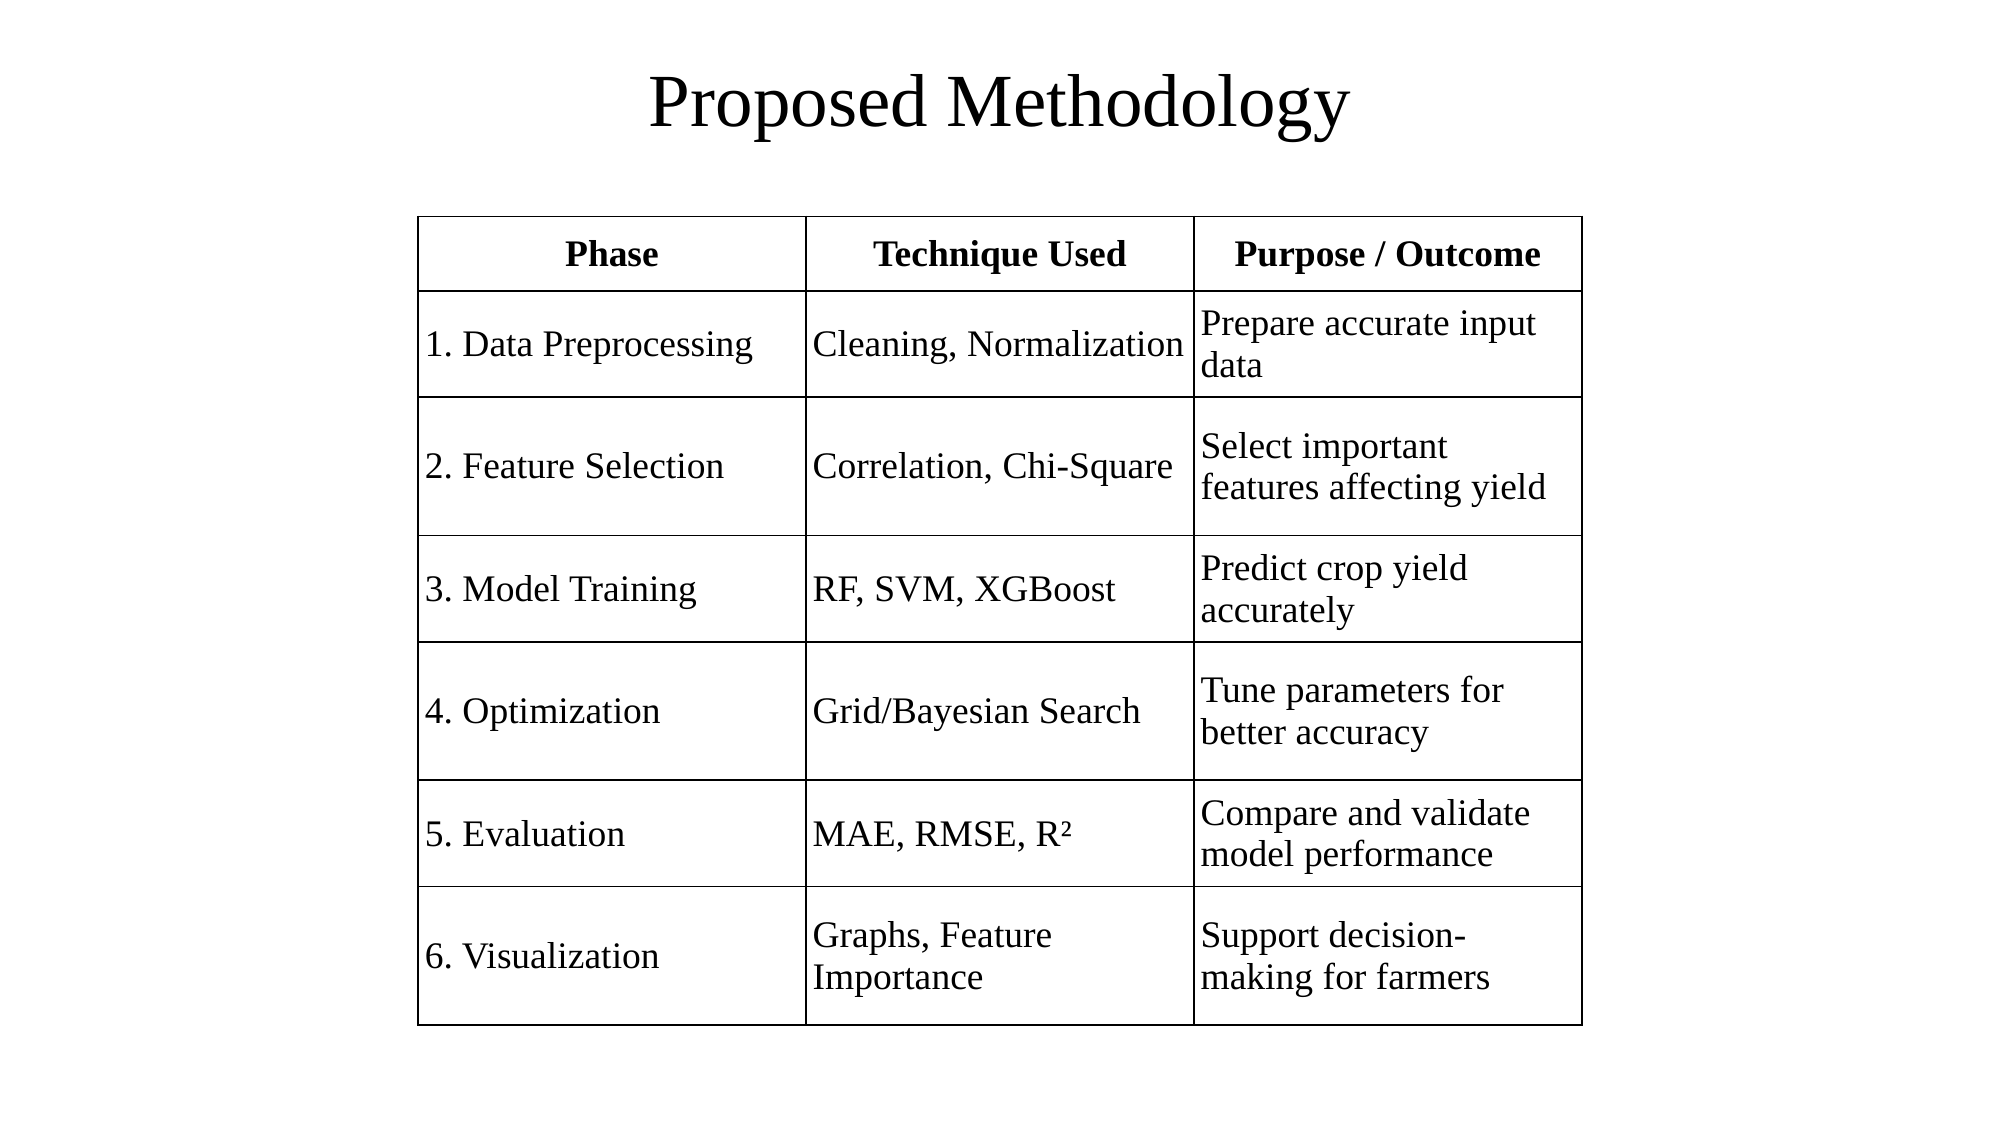

# Proposed Methodology
| Phase | Technique Used | Purpose / Outcome |
| --- | --- | --- |
| 1. Data Preprocessing | Cleaning, Normalization | Prepare accurate input data |
| 2. Feature Selection | Correlation, Chi-Square | Select important features affecting yield |
| 3. Model Training | RF, SVM, XGBoost | Predict crop yield accurately |
| 4. Optimization | Grid/Bayesian Search | Tune parameters for better accuracy |
| 5. Evaluation | MAE, RMSE, R² | Compare and validate model performance |
| 6. Visualization | Graphs, Feature Importance | Support decision-making for farmers |